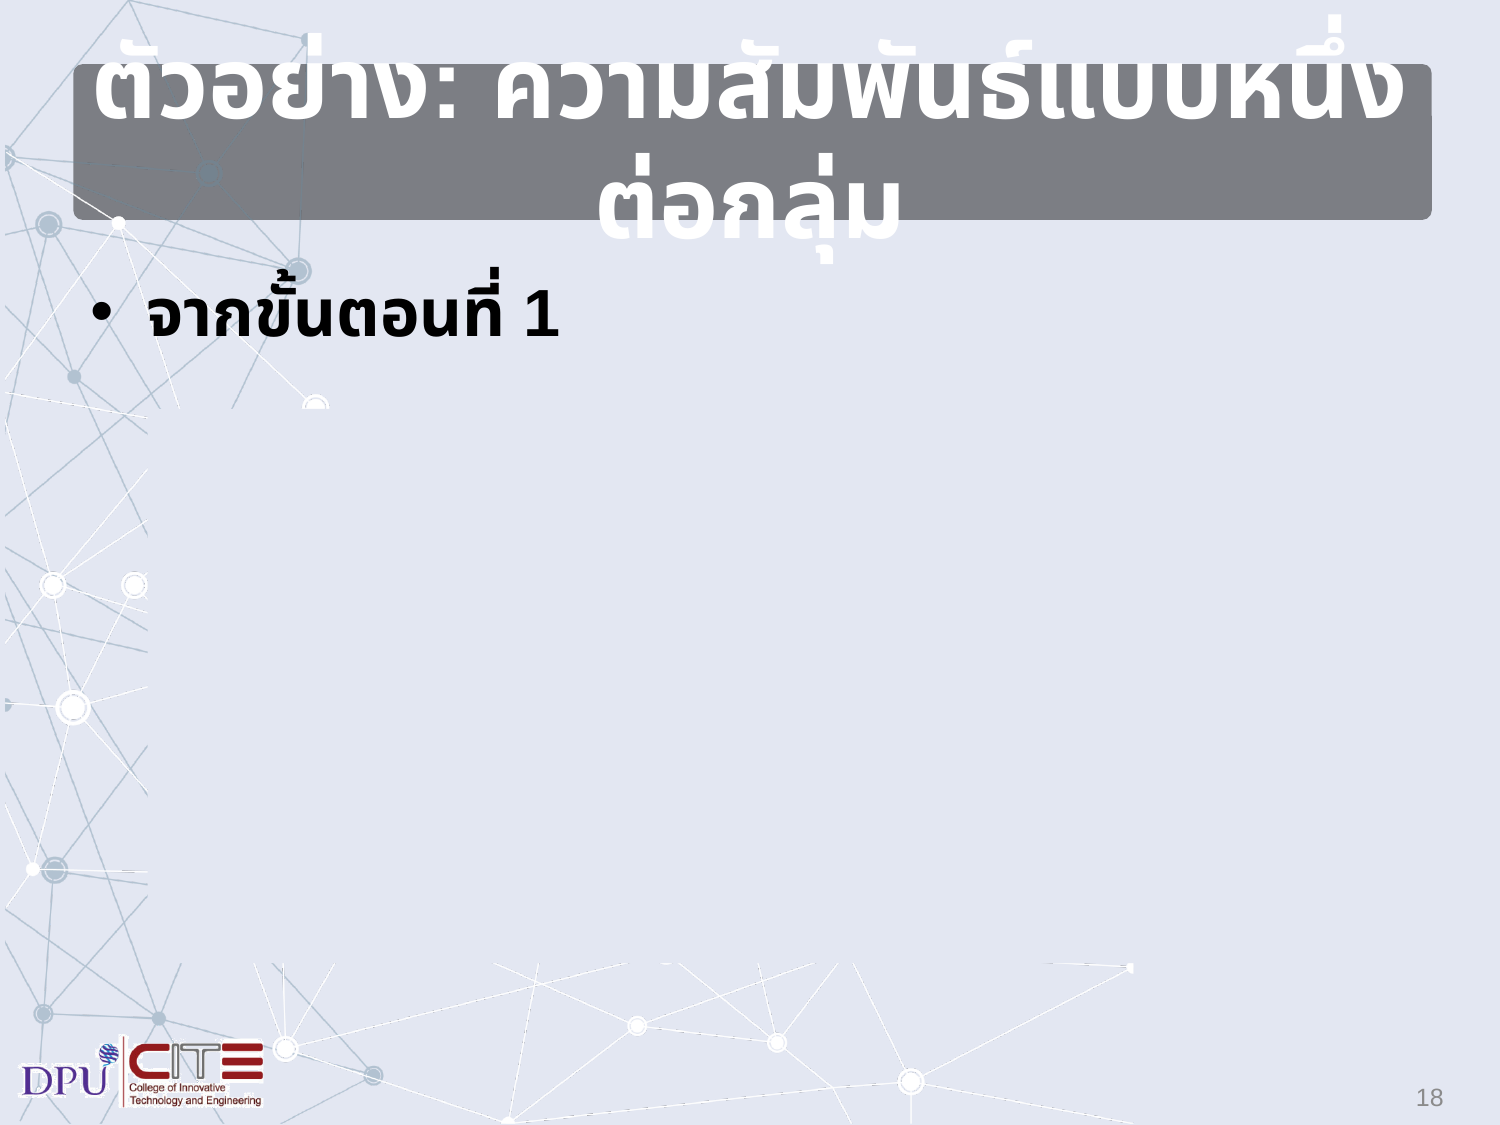

# ตัวอย่าง: ความสัมพันธ์แบบหนึ่งต่อกลุ่ม
จากขั้นตอนที่ 1

STUDENT
| SID | SNAME | ADDRESS |
| --- | --- | --- |
TEACHER
| TID | TNAME | DEP |
| --- | --- | --- |
18